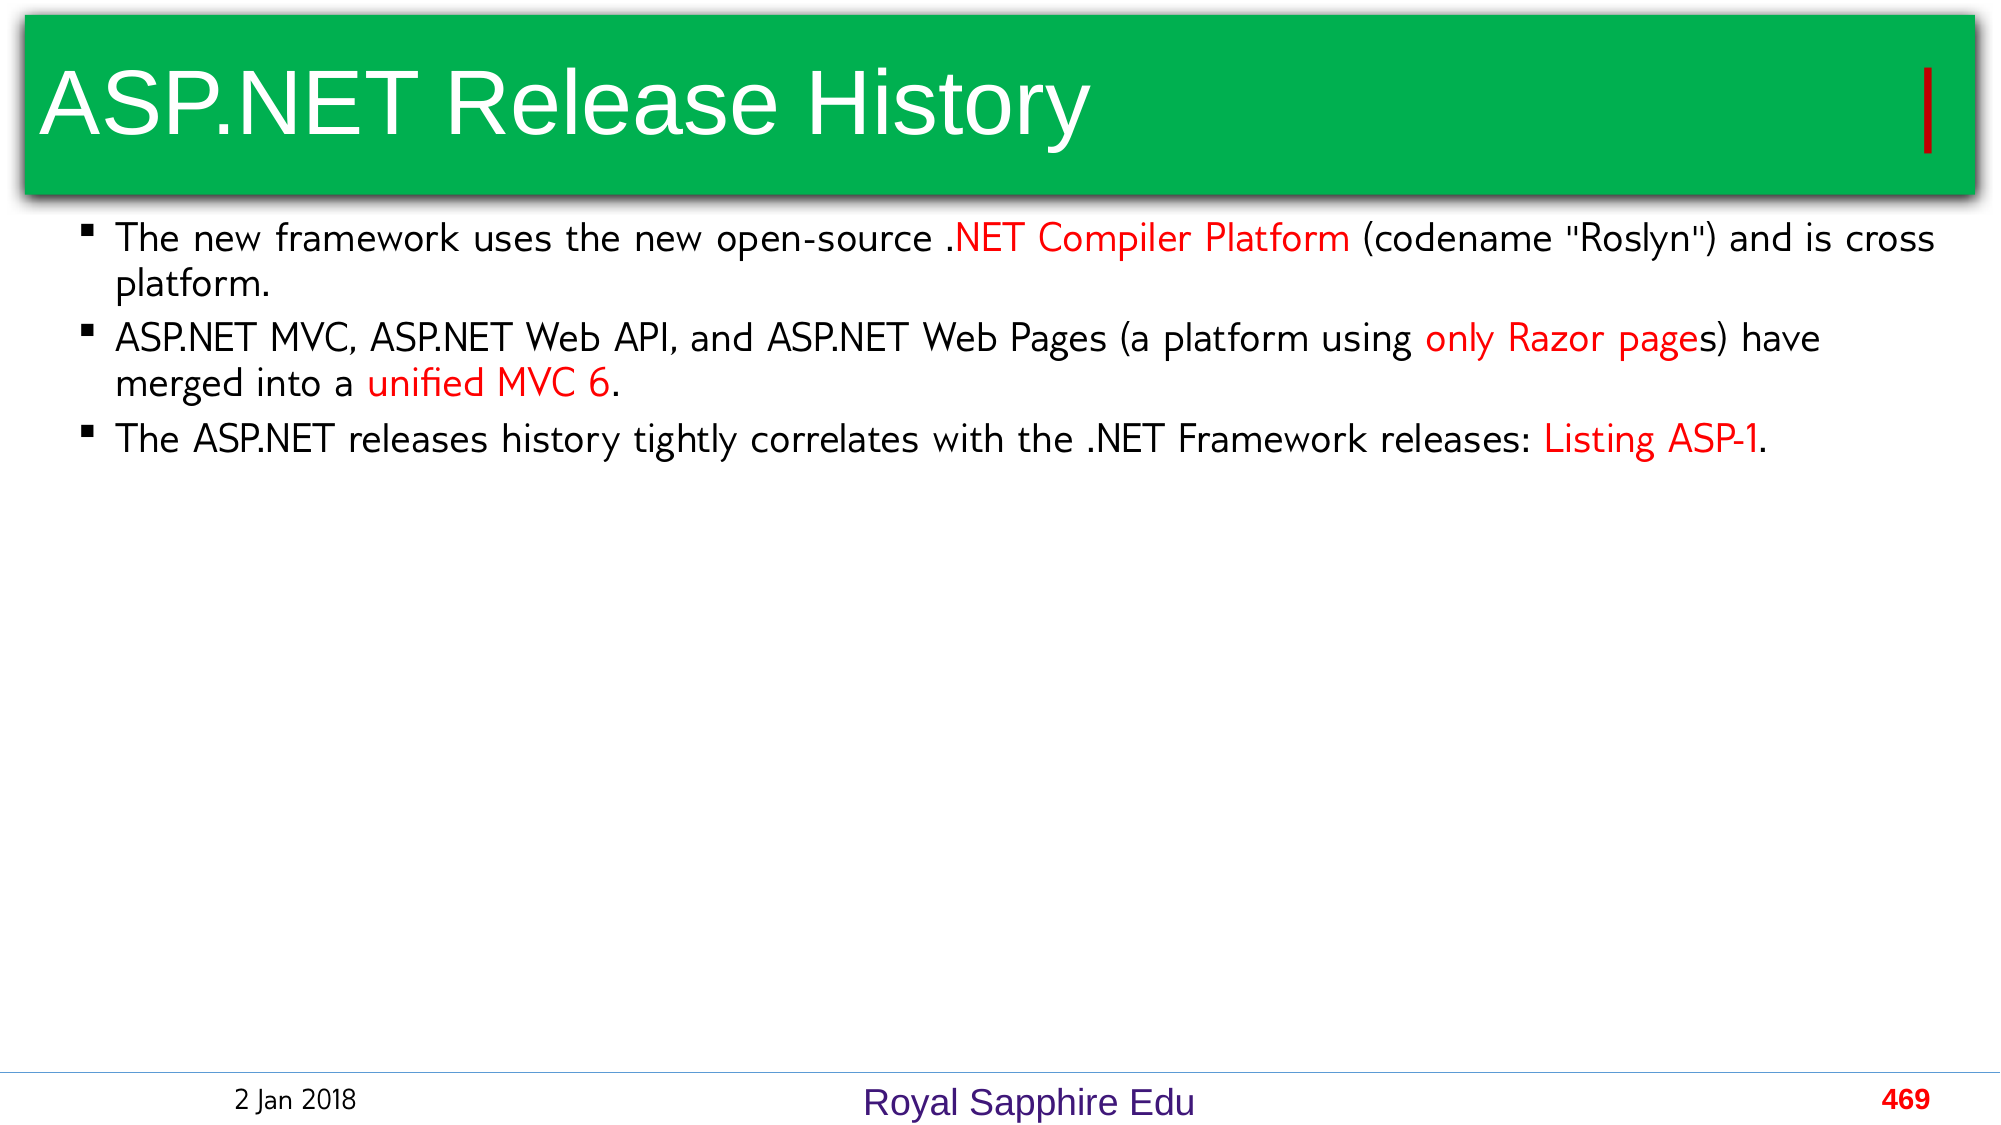

# ASP.NET Release History					   |
The new framework uses the new open-source .NET Compiler Platform (codename "Roslyn") and is cross platform.
ASP.NET MVC, ASP.NET Web API, and ASP.NET Web Pages (a platform using only Razor pages) have merged into a unified MVC 6.
The ASP.NET releases history tightly correlates with the .NET Framework releases: Listing ASP-1.
2 Jan 2018
469